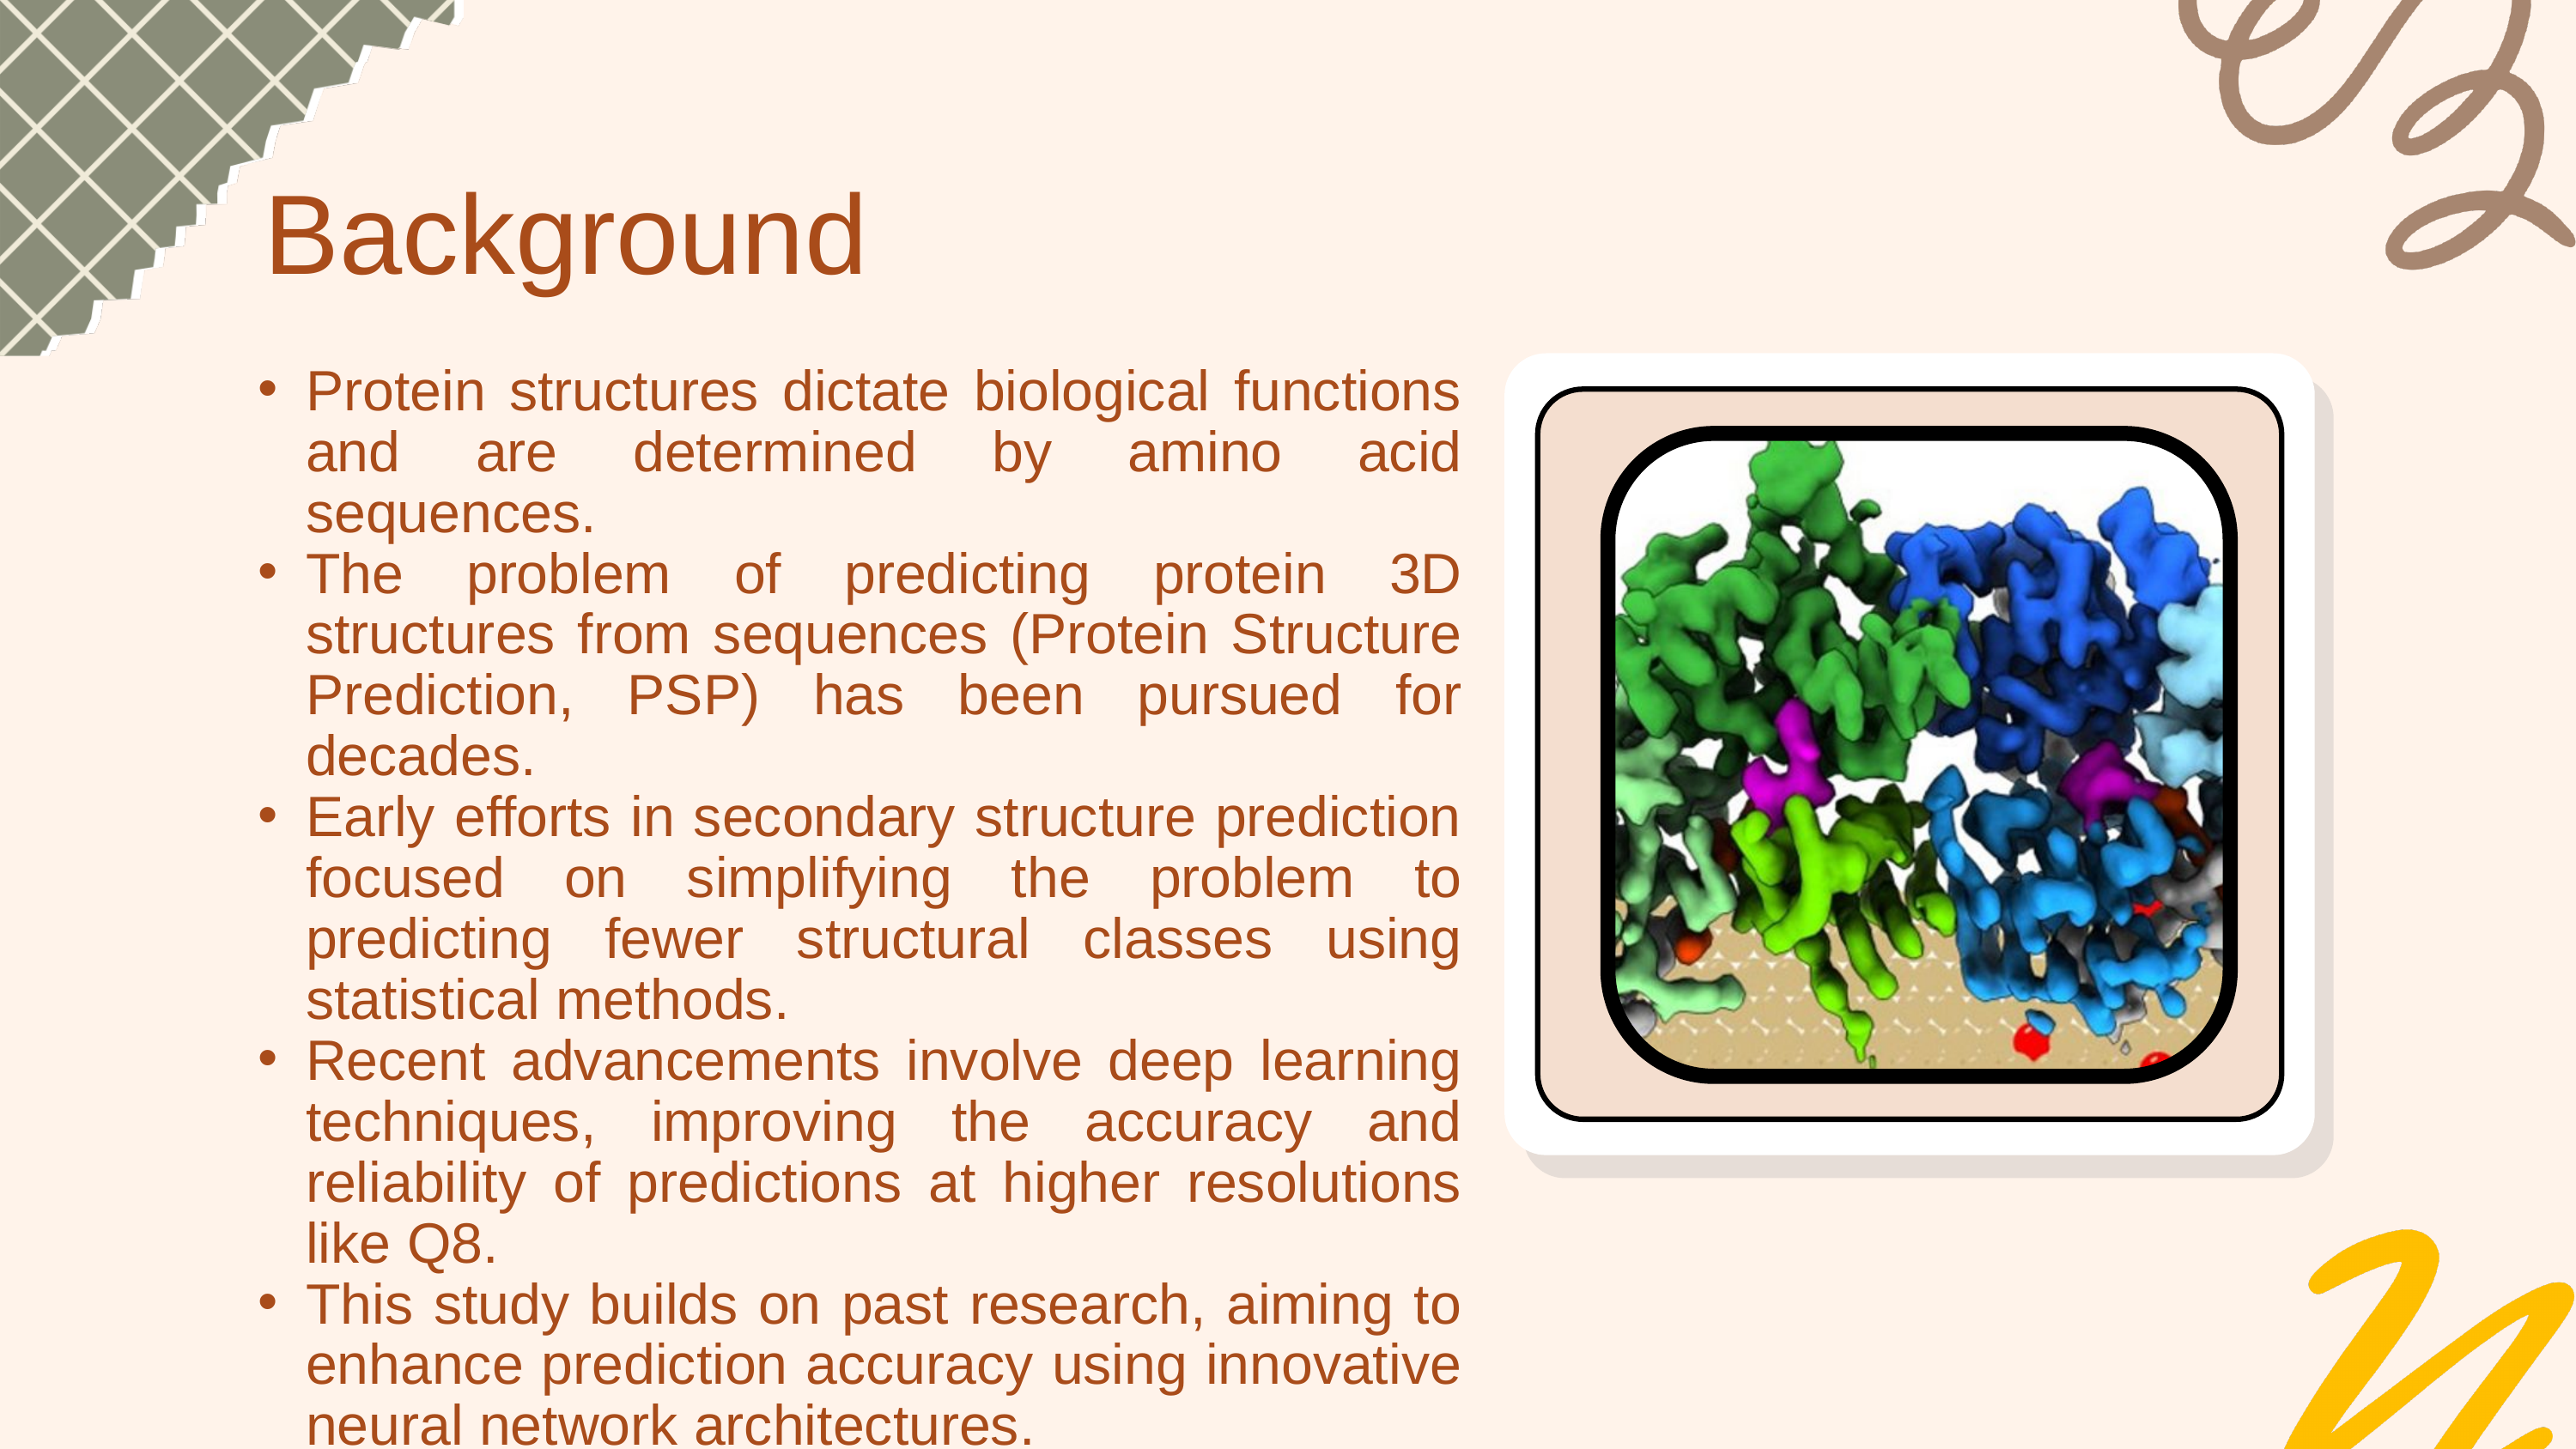

Background

Protein structures dictate biological functions and are determined by amino acid sequences.
The problem of predicting protein 3D structures from sequences (Protein Structure Prediction, PSP) has been pursued for decades.
Early efforts in secondary structure prediction focused on simplifying the problem to predicting fewer structural classes using statistical methods.
Recent advancements involve deep learning techniques, improving the accuracy and reliability of predictions at higher resolutions like Q8.
This study builds on past research, aiming to enhance prediction accuracy using innovative neural network architectures.